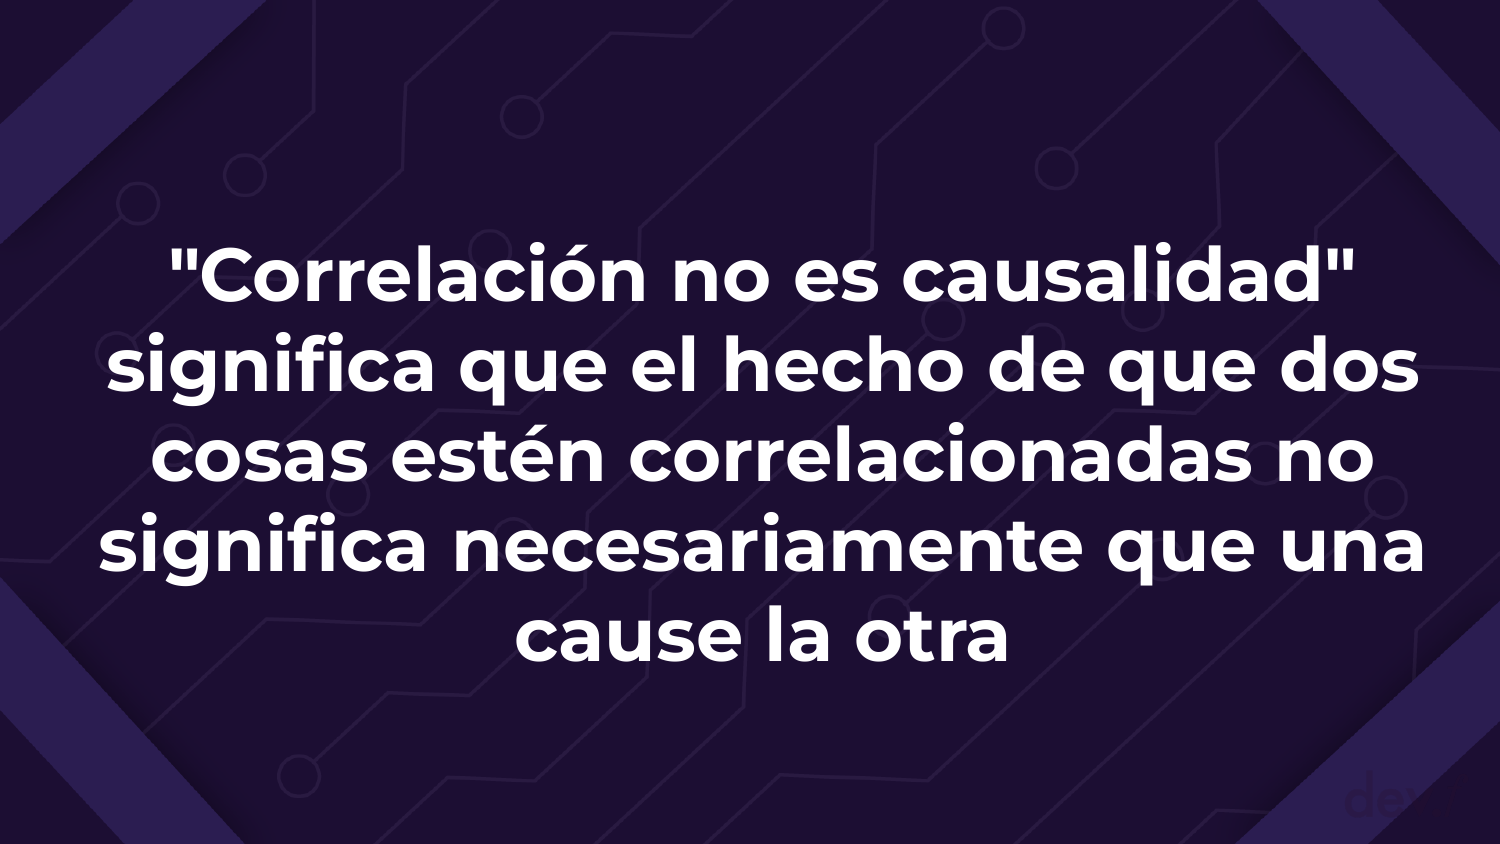

# "Correlación no es causalidad" significa que el hecho de que dos cosas estén correlacionadas no significa necesariamente que una cause la otra